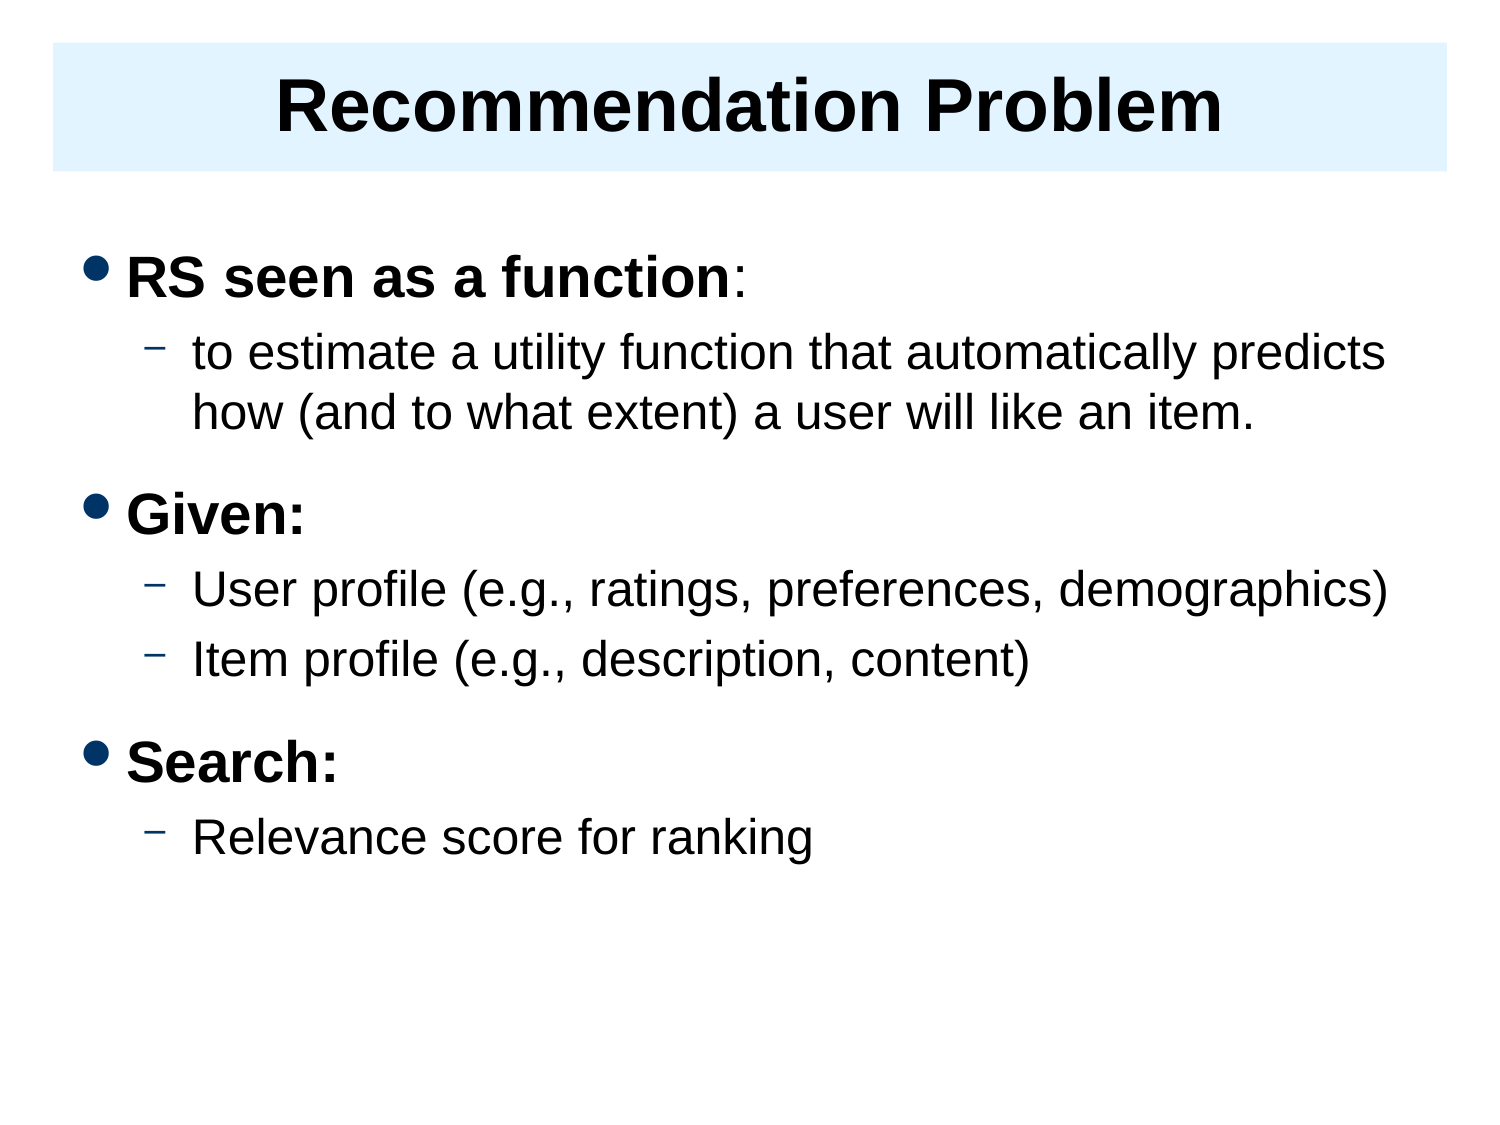

# Recommendation Problem
RS seen as a function:
to estimate a utility function that automatically predicts how (and to what extent) a user will like an item.
Given:
User profile (e.g., ratings, preferences, demographics)
Item profile (e.g., description, content)
Search:
Relevance score for ranking